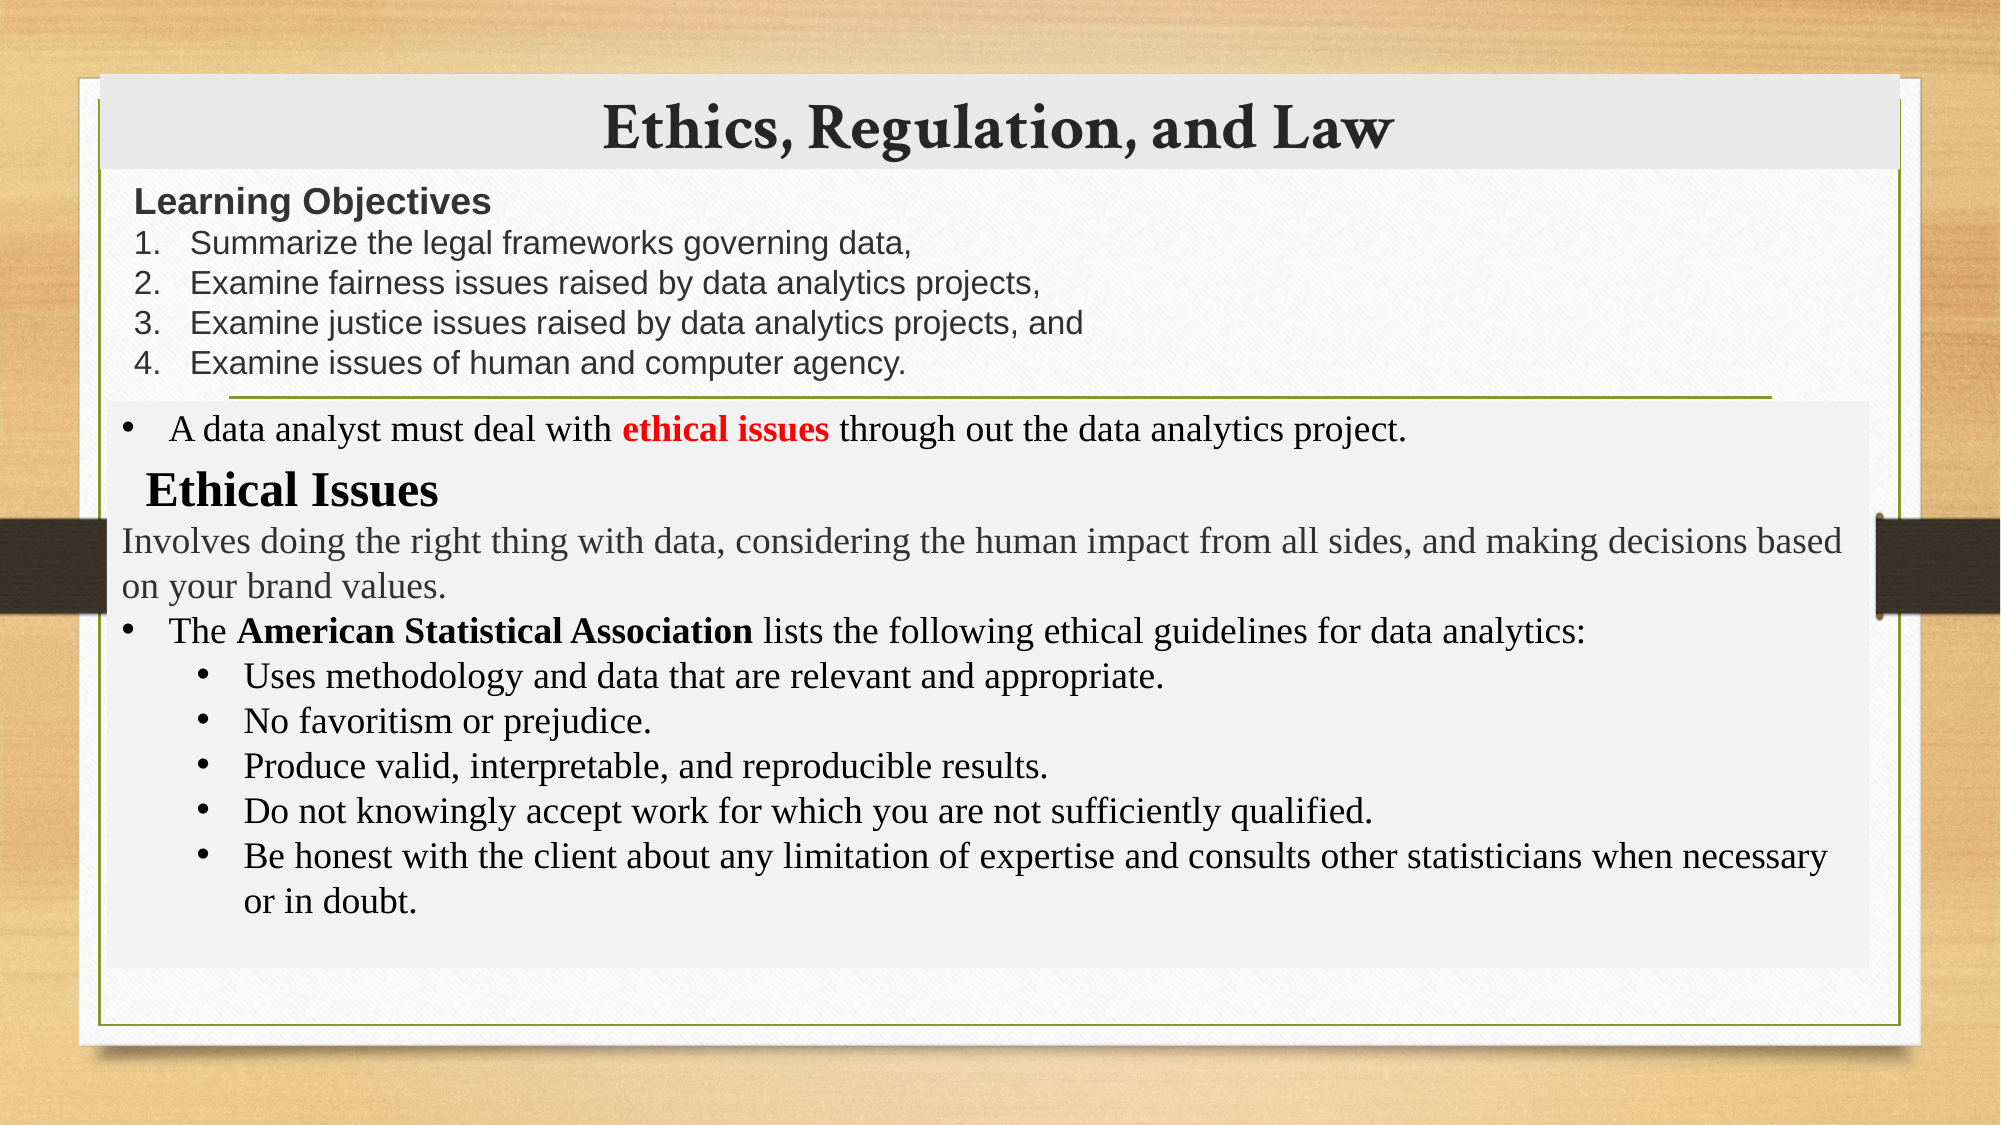

# Ethics, Regulation, and Law
Learning Objectives
Summarize the legal frameworks governing data,
Examine fairness issues raised by data analytics projects,
Examine justice issues raised by data analytics projects, and
Examine issues of human and computer agency.
A data analyst must deal with ethical issues through out the data analytics project.

Involves doing the right thing with data, considering the human impact from all sides, and making decisions based on your brand values.
The American Statistical Association lists the following ethical guidelines for data analytics:
Uses methodology and data that are relevant and appropriate.
No favoritism or prejudice.
Produce valid, interpretable, and reproducible results.
Do not knowingly accept work for which you are not sufficiently qualified.
Be honest with the client about any limitation of expertise and consults other statisticians when necessary or in doubt.

Ethical Issues